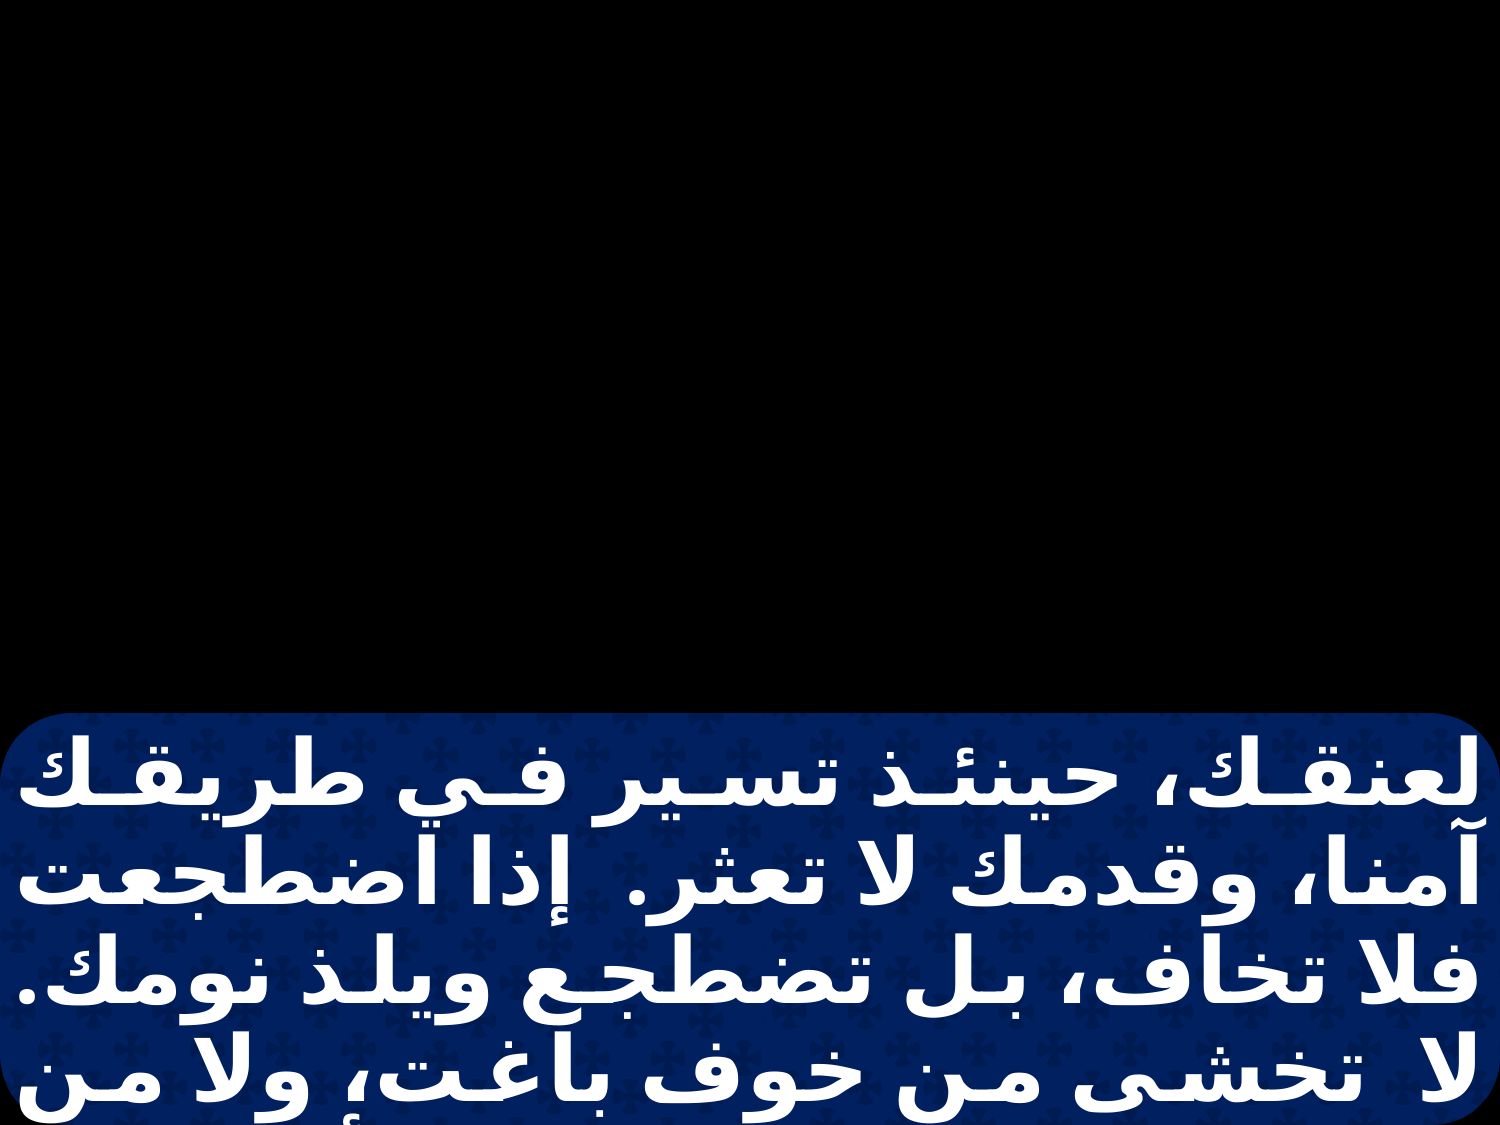

لعنقك، حينئذ تسير في طريقك آمنا، وقدمك لا تعثر.  إذا اضطجعت فلا تخاف، بل تضطجع ويلذ نومك. لا  تخشى من خوف باغت، ولا من خراب المنافقين إذا  جاء لأن الرب يكون سندا لك، ويحفظ رجلك من